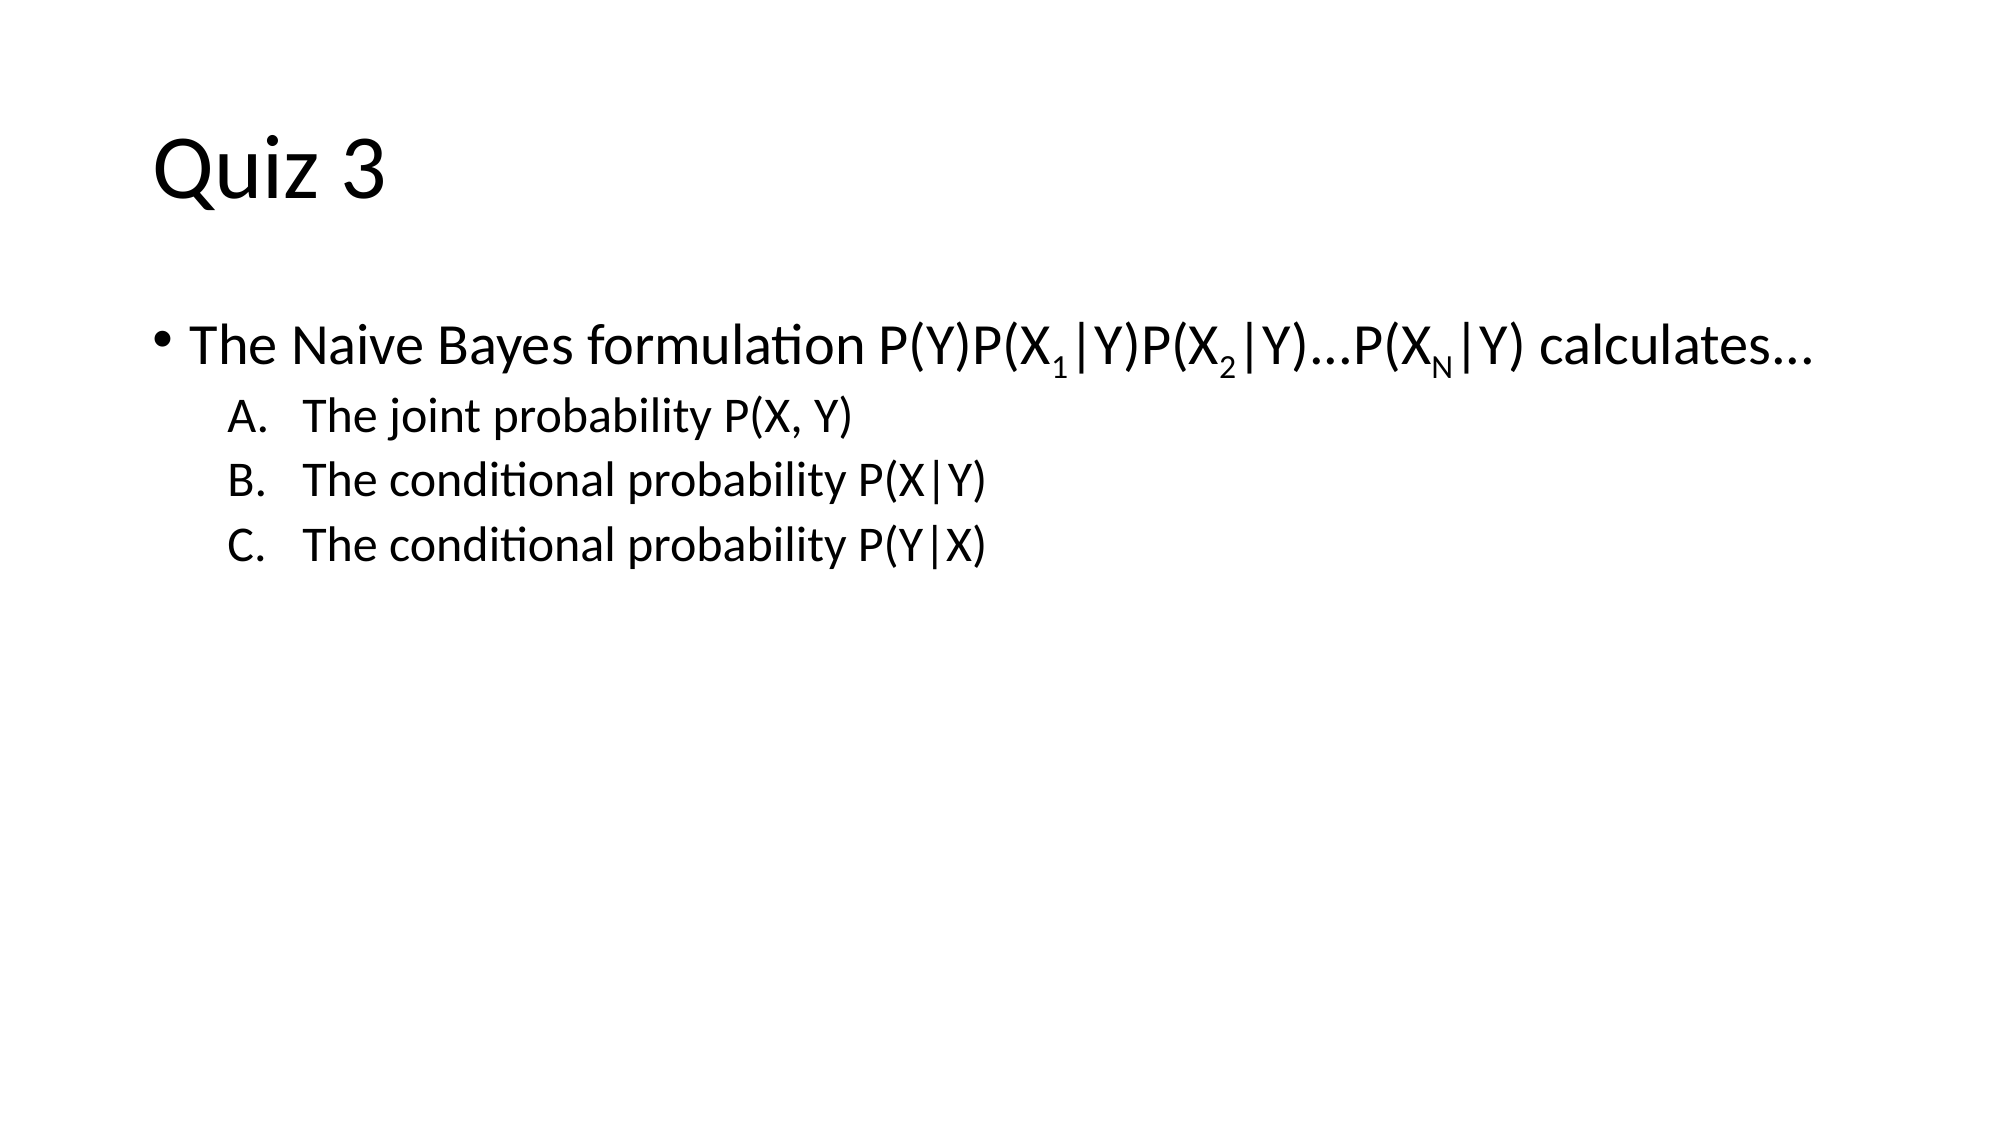

# Quiz 3
The Naive Bayes formulation P(Y)P(X1|Y)P(X2|Y)...P(XN|Y) calculates...
The joint probability P(X, Y)
The conditional probability P(X|Y)
The conditional probability P(Y|X)